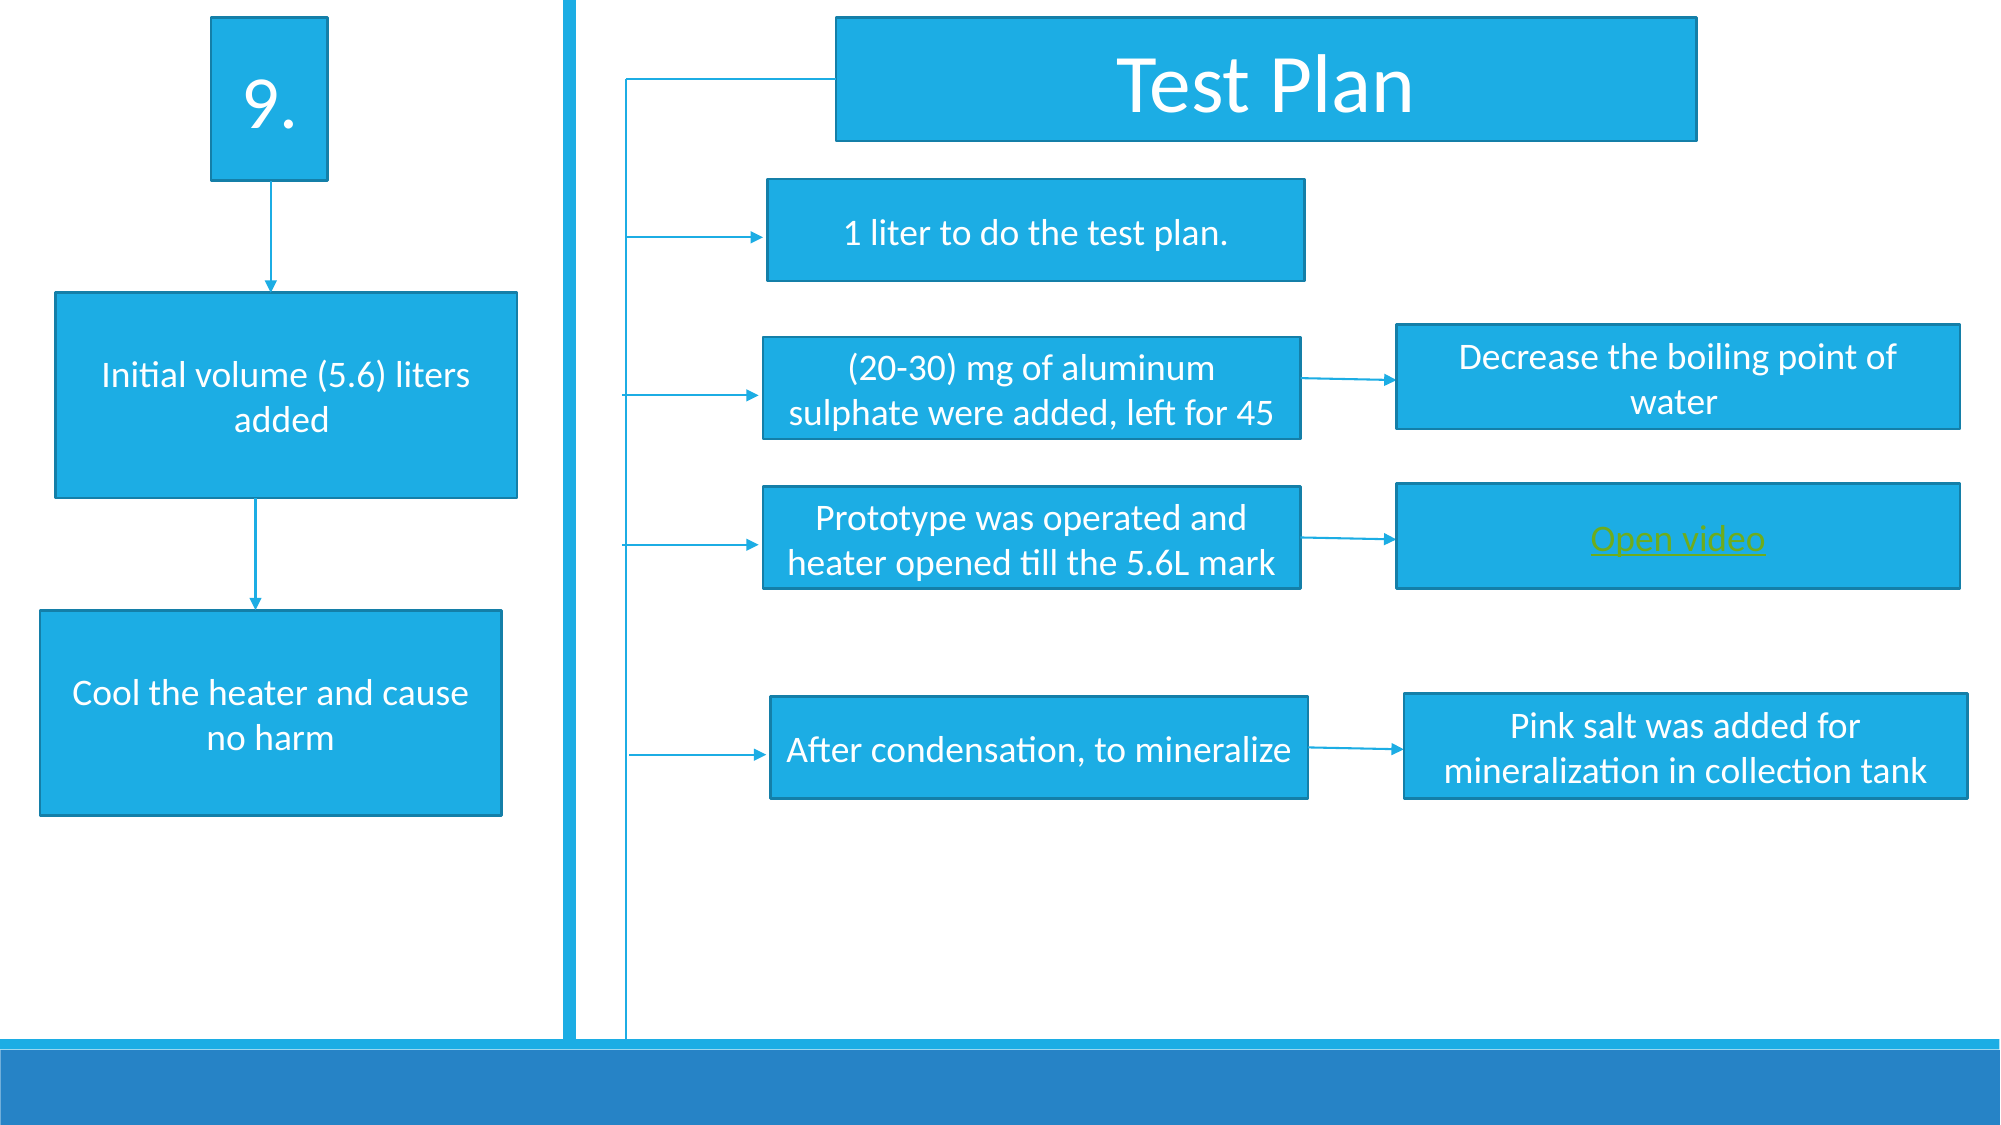

9.
Test Plan
1 liter to do the test plan.
Initial volume (5.6) liters added
Decrease the boiling point of water
(20-30) mg of aluminum sulphate were added, left for 45
Open video
Prototype was operated and heater opened till the 5.6L mark
Cool the heater and cause no harm
Pink salt was added for mineralization in collection tank
After condensation, to mineralize